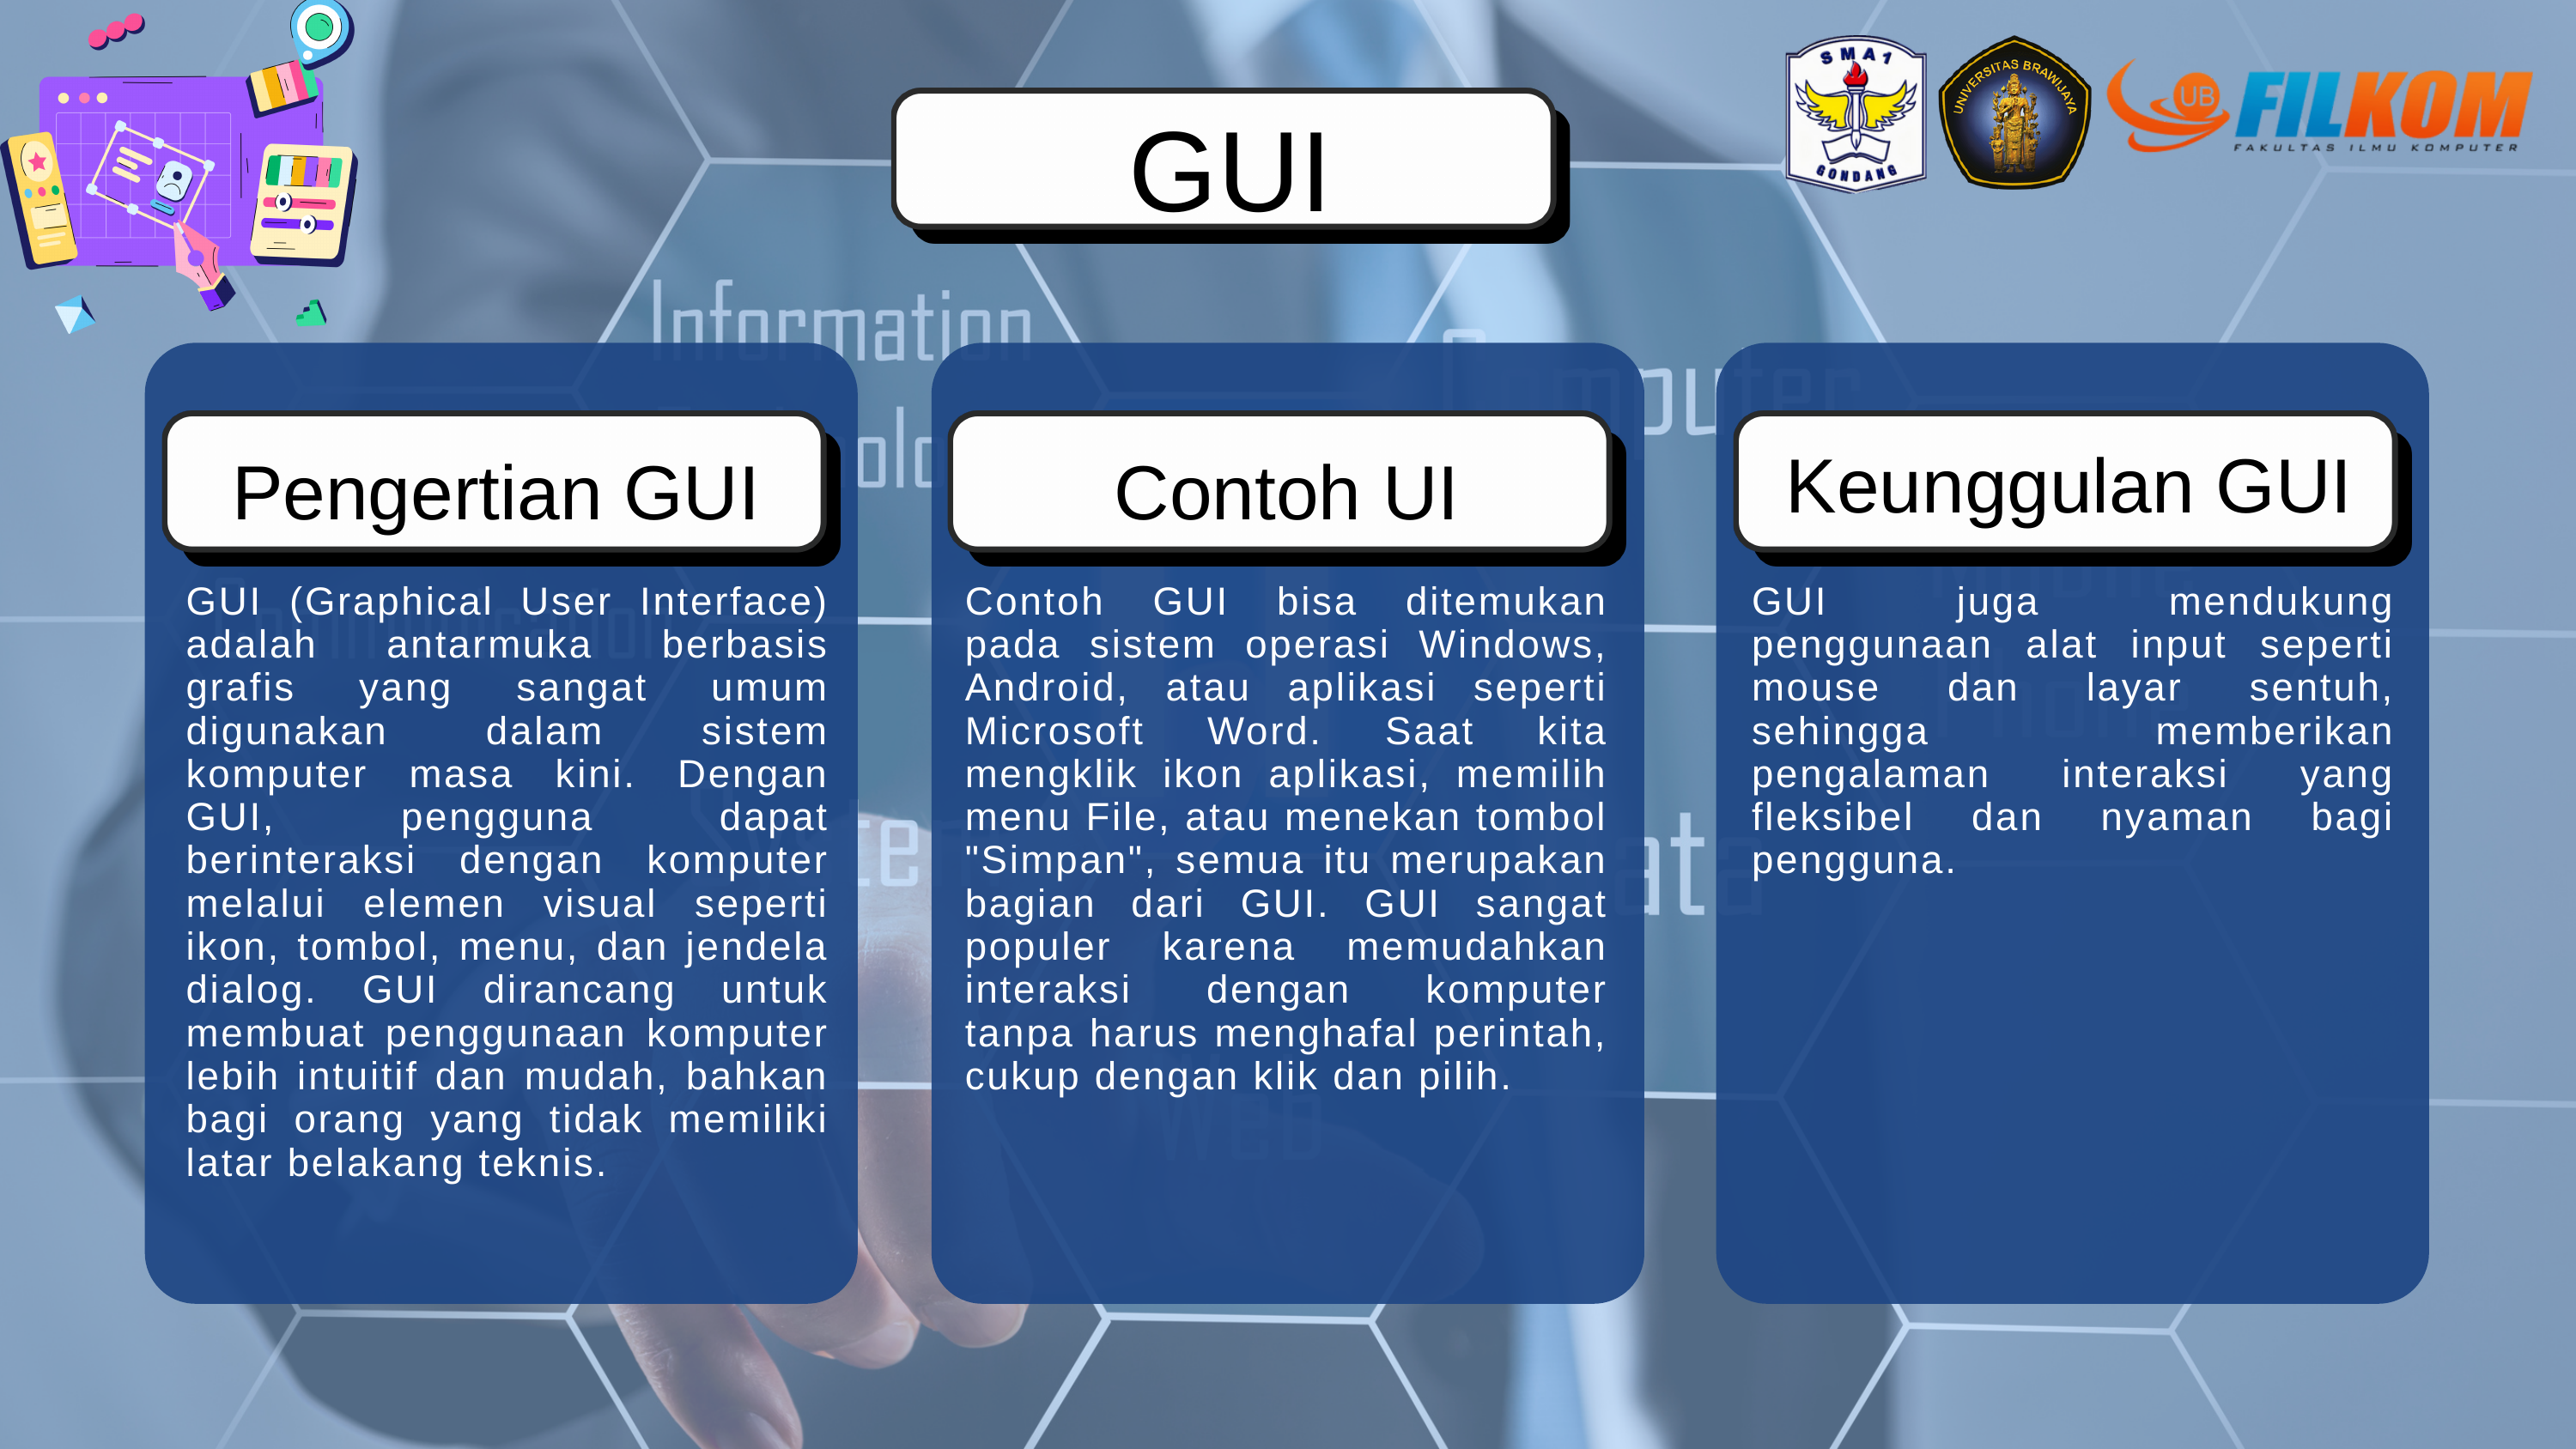

GUI

Pengertian GUI
GUI (Graphical User Interface) adalah antarmuka berbasis grafis yang sangat umum digunakan dalam sistem komputer masa kini. Dengan GUI, pengguna dapat berinteraksi dengan komputer melalui elemen visual seperti ikon, tombol, menu, dan jendela dialog. GUI dirancang untuk membuat penggunaan komputer lebih intuitif dan mudah, bahkan bagi orang yang tidak memiliki latar belakang teknis.

Contoh UI
Contoh GUI bisa ditemukan pada sistem operasi Windows, Android, atau aplikasi seperti Microsoft Word. Saat kita mengklik ikon aplikasi, memilih menu File, atau menekan tombol "Simpan", semua itu merupakan bagian dari GUI. GUI sangat populer karena memudahkan interaksi dengan komputer tanpa harus menghafal perintah, cukup dengan klik dan pilih.

Keunggulan GUI
GUI juga mendukung penggunaan alat input seperti mouse dan layar sentuh, sehingga memberikan pengalaman interaksi yang fleksibel dan nyaman bagi pengguna.